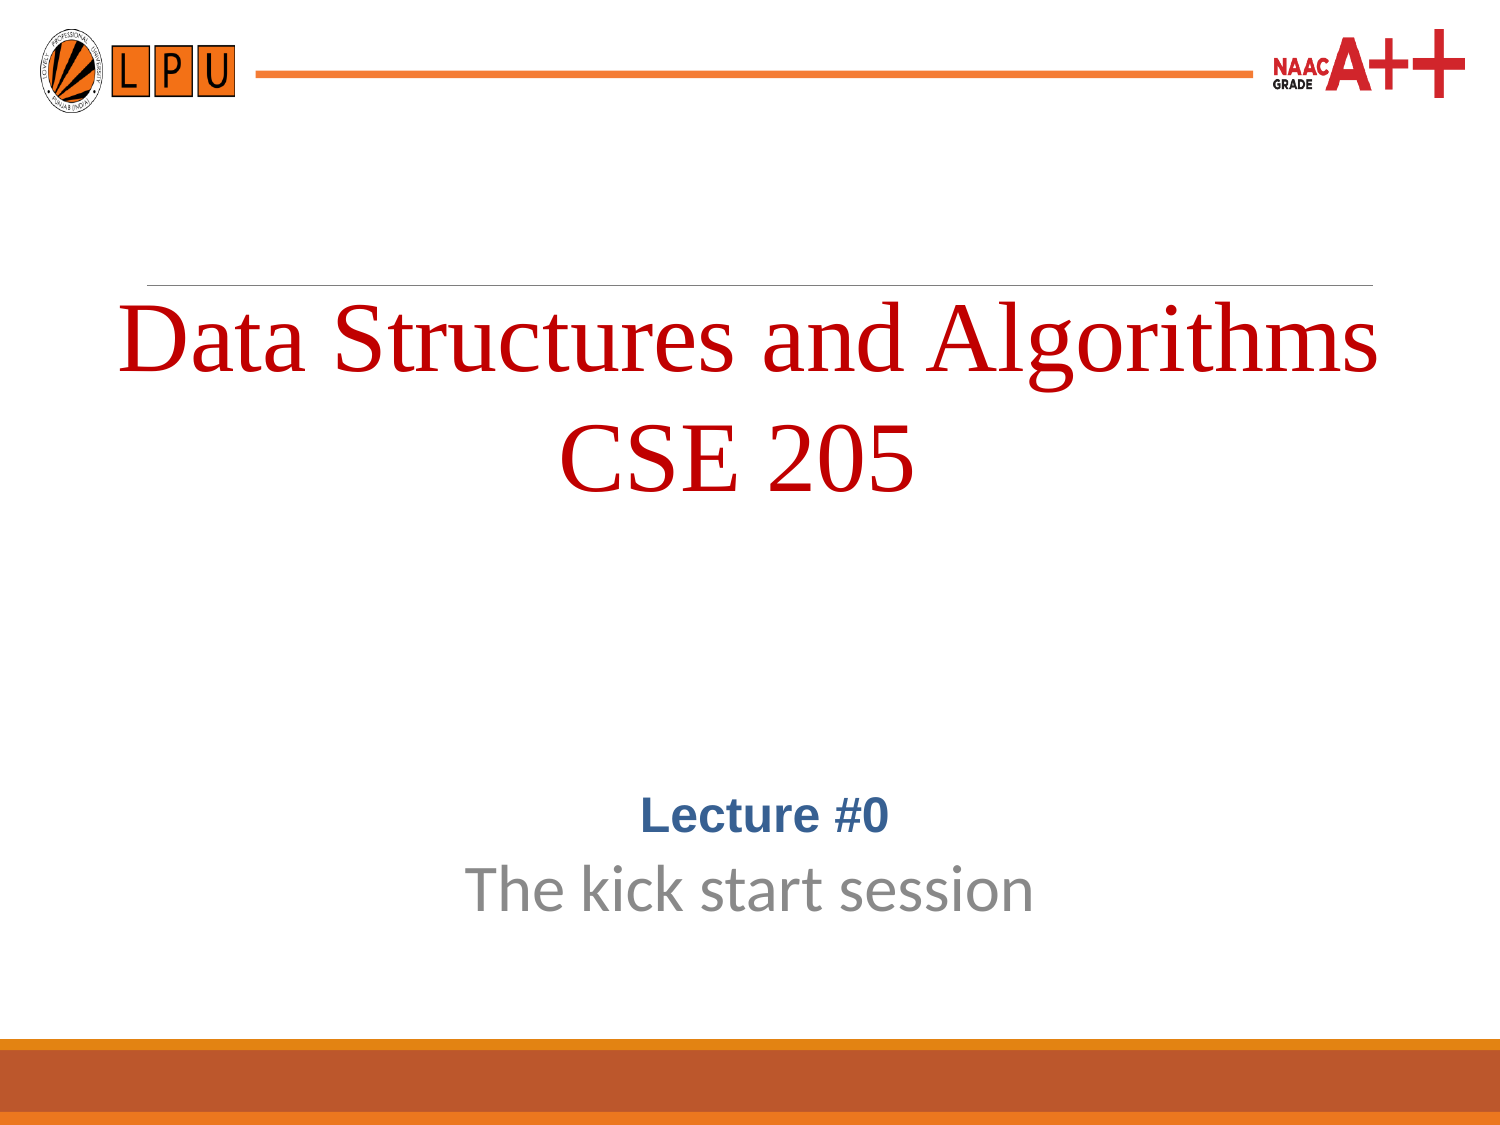

# Data Structures and Algorithms CSE 205
Lecture #0
The kick start session